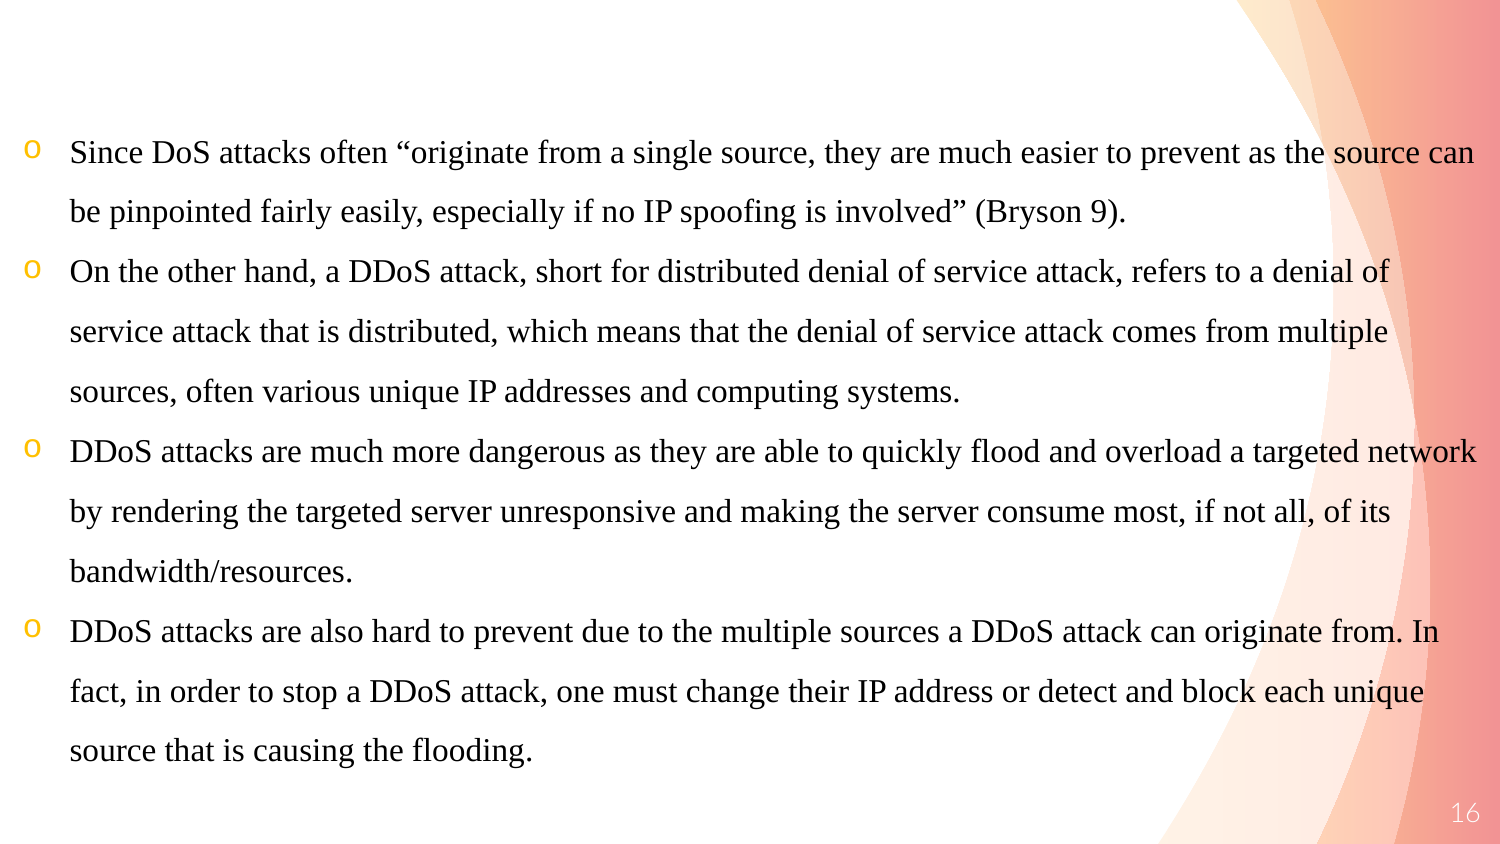

Since DoS attacks often “originate from a single source, they are much easier to prevent as the source can be pinpointed fairly easily, especially if no IP spoofing is involved” (Bryson 9).
On the other hand, a DDoS attack, short for distributed denial of service attack, refers to a denial of service attack that is distributed, which means that the denial of service attack comes from multiple sources, often various unique IP addresses and computing systems.
DDoS attacks are much more dangerous as they are able to quickly flood and overload a targeted network by rendering the targeted server unresponsive and making the server consume most, if not all, of its bandwidth/resources.
DDoS attacks are also hard to prevent due to the multiple sources a DDoS attack can originate from. In fact, in order to stop a DDoS attack, one must change their IP address or detect and block each unique source that is causing the flooding.

16